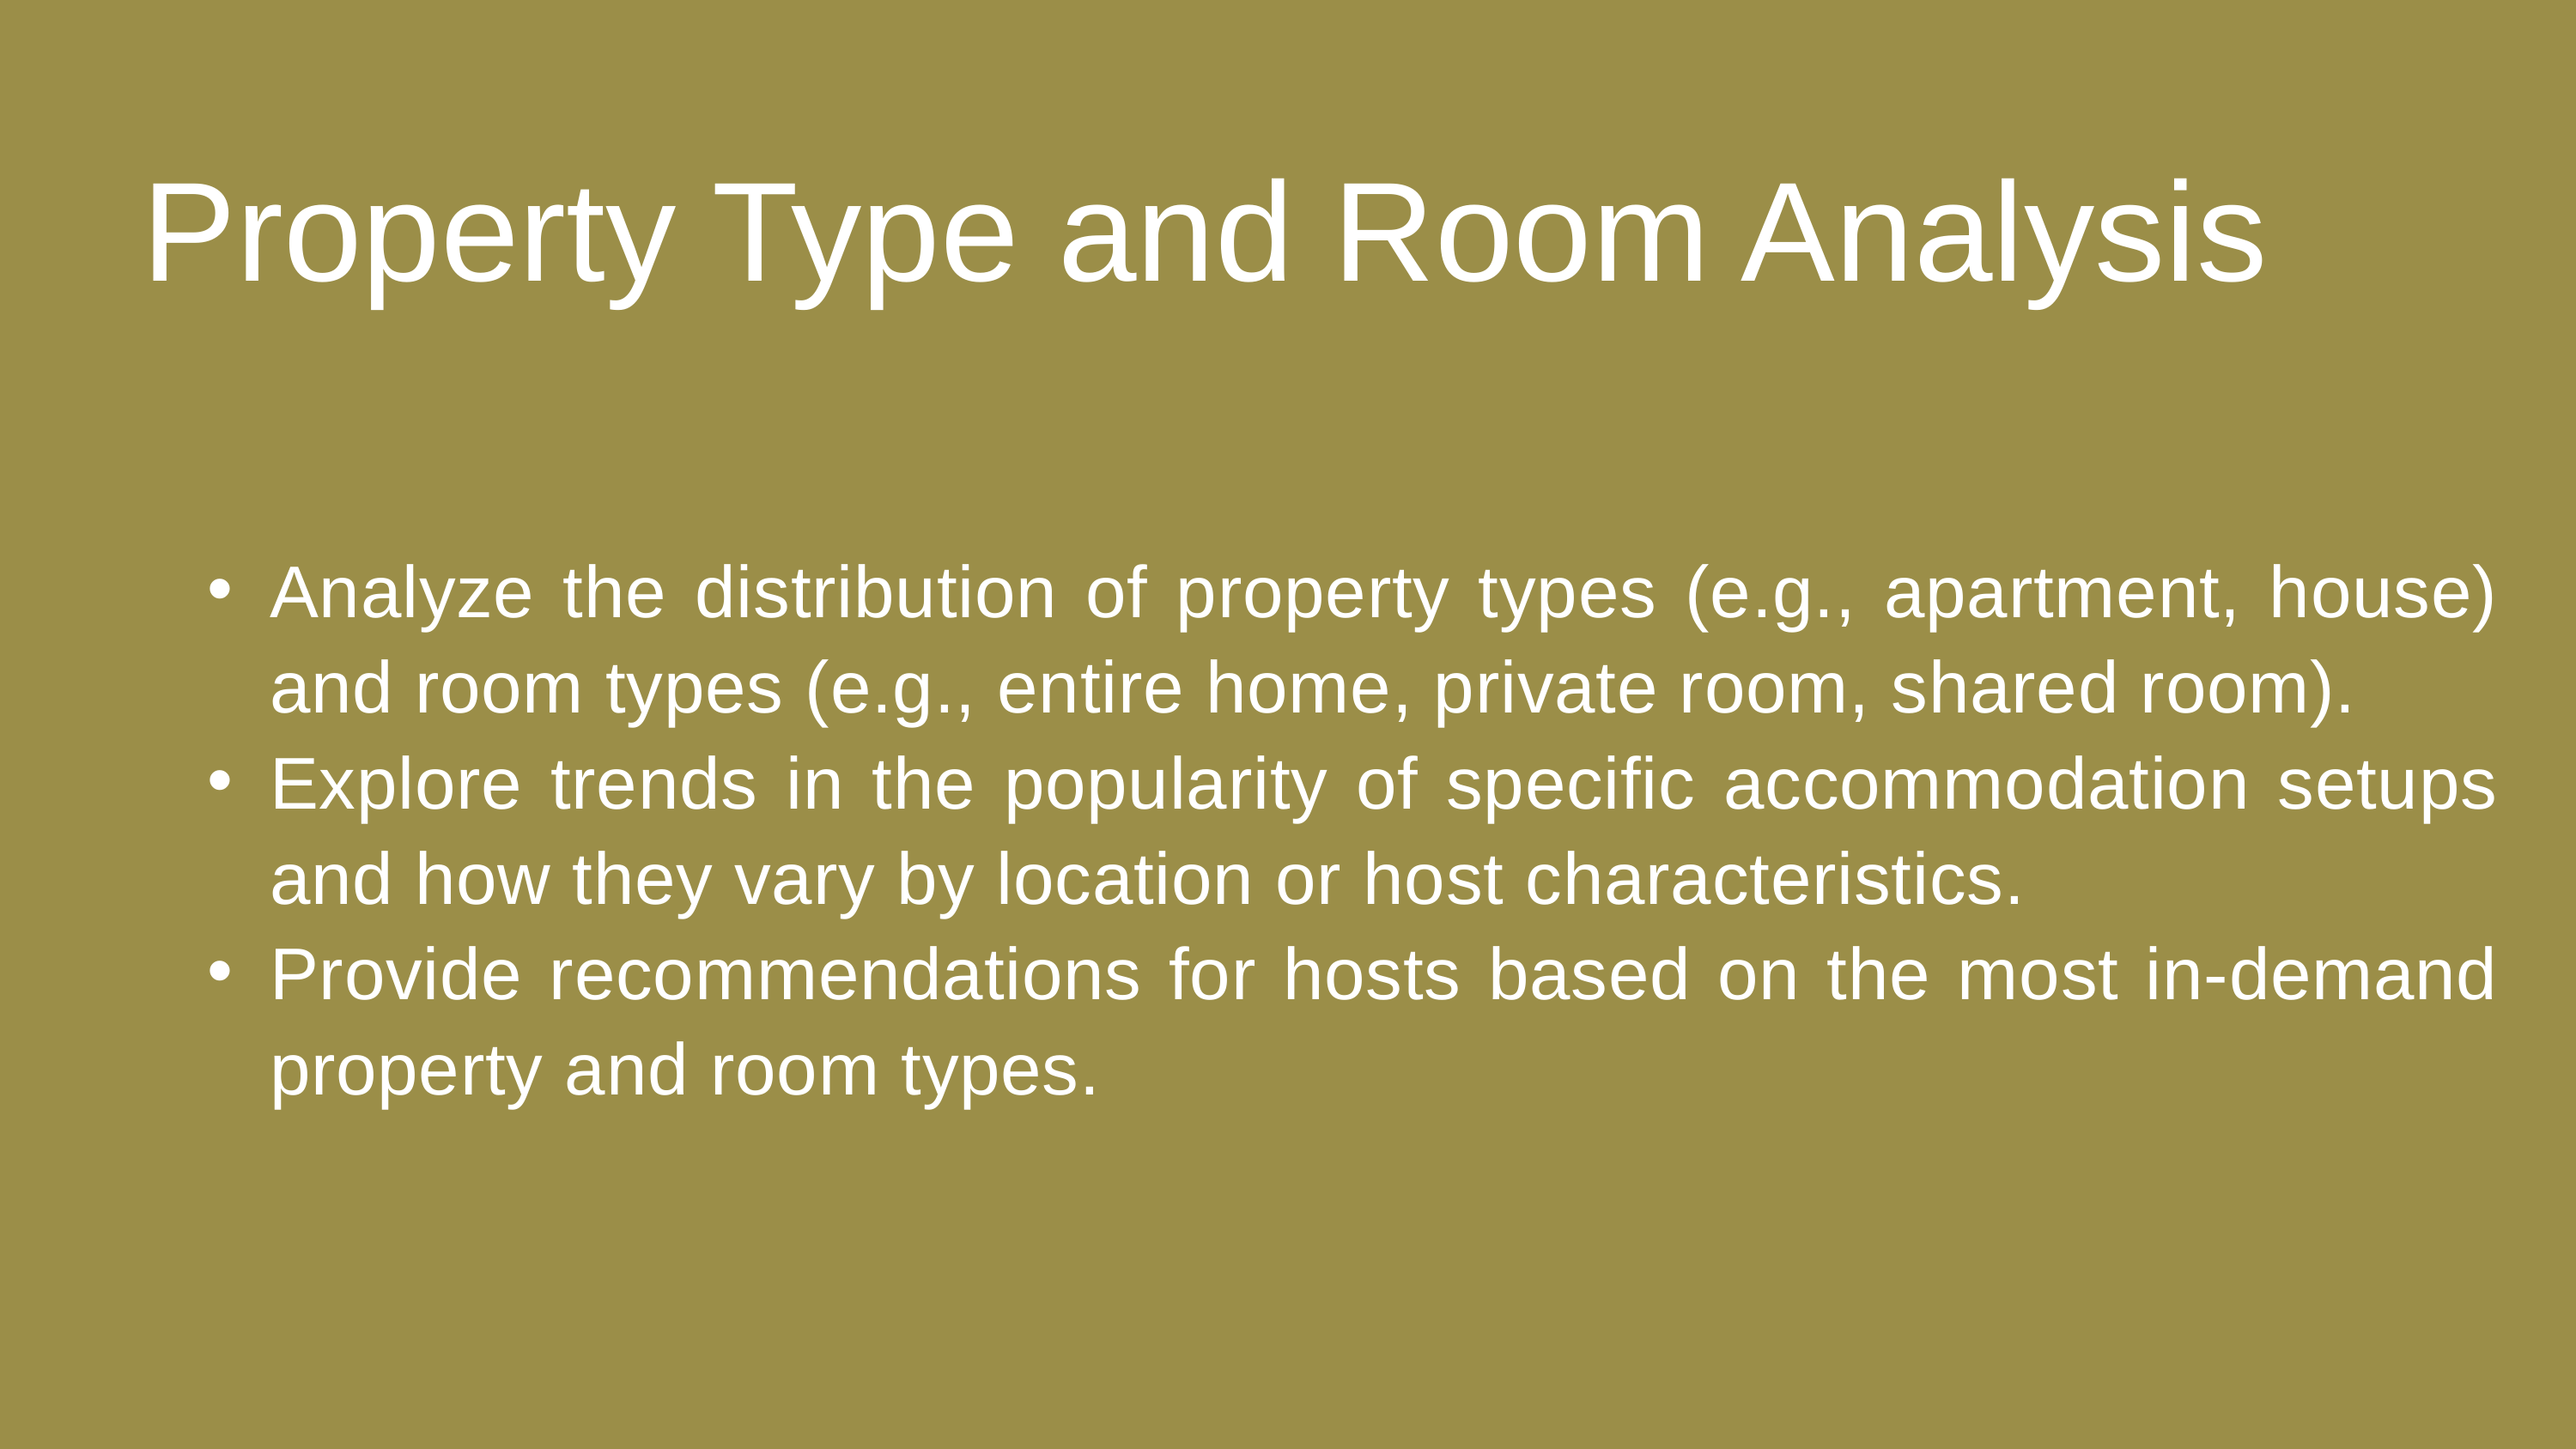

Property Type and Room Analysis

Analyze the distribution of property types (e.g., apartment, house) and room types (e.g., entire home, private room, shared room).
Explore trends in the popularity of specific accommodation setups and how they vary by location or host characteristics.
Provide recommendations for hosts based on the most in-demand property and room types.